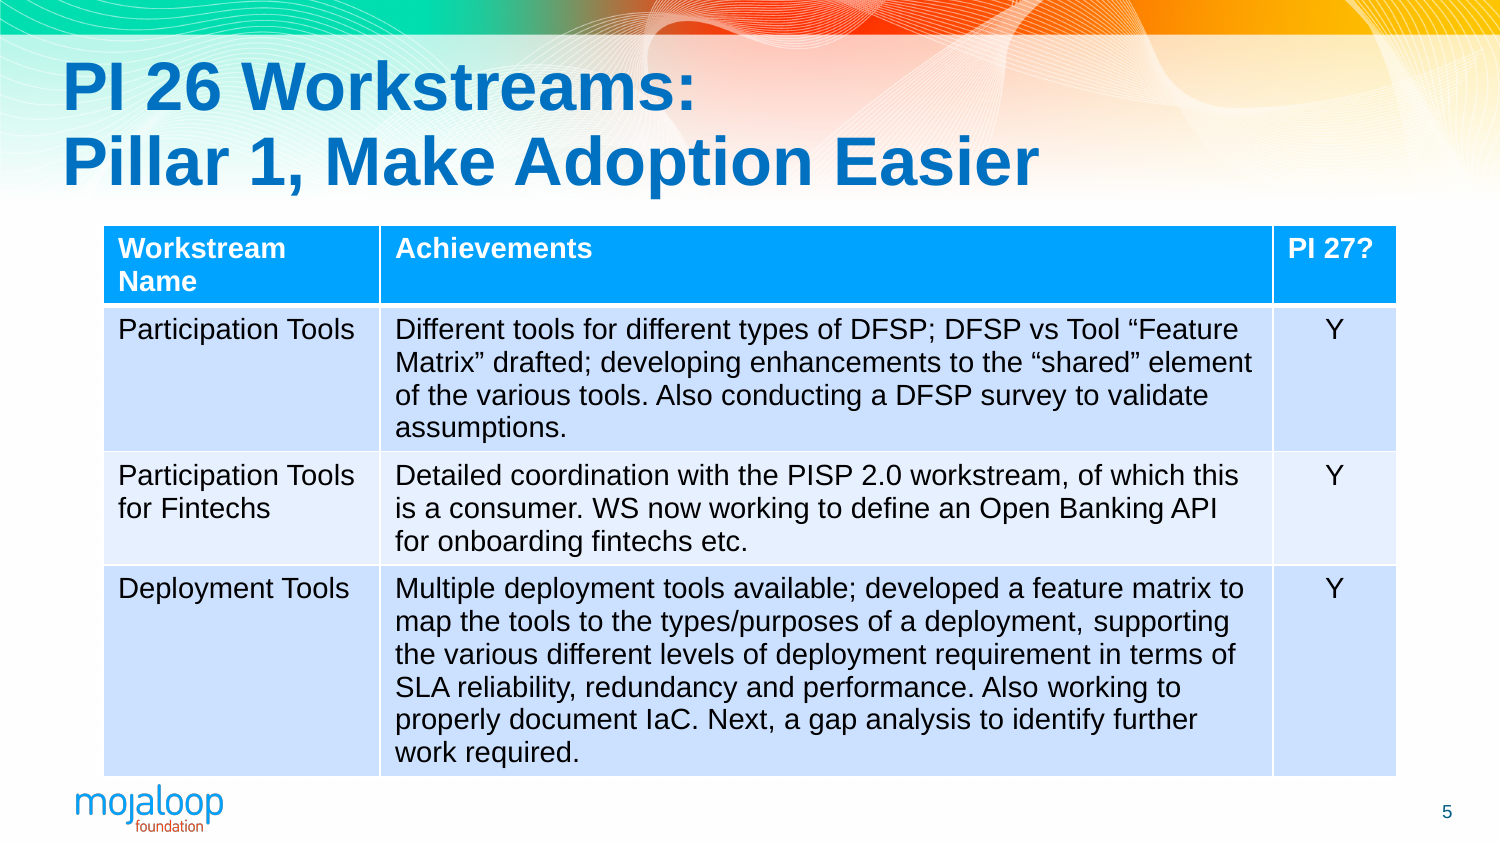

# PI 26 Workstreams: Pillar 1, Make Adoption Easier
| Workstream Name | Achievements | PI 27? |
| --- | --- | --- |
| Participation Tools | Different tools for different types of DFSP; DFSP vs Tool “Feature Matrix” drafted; developing enhancements to the “shared” element of the various tools. Also conducting a DFSP survey to validate assumptions. | Y |
| Participation Tools for Fintechs | Detailed coordination with the PISP 2.0 workstream, of which this is a consumer. WS now working to define an Open Banking API for onboarding fintechs etc. | Y |
| Deployment Tools | Multiple deployment tools available; developed a feature matrix to map the tools to the types/purposes of a deployment, supporting the various different levels of deployment requirement in terms of SLA reliability, redundancy and performance. Also working to properly document IaC. Next, a gap analysis to identify further work required. | Y |
5